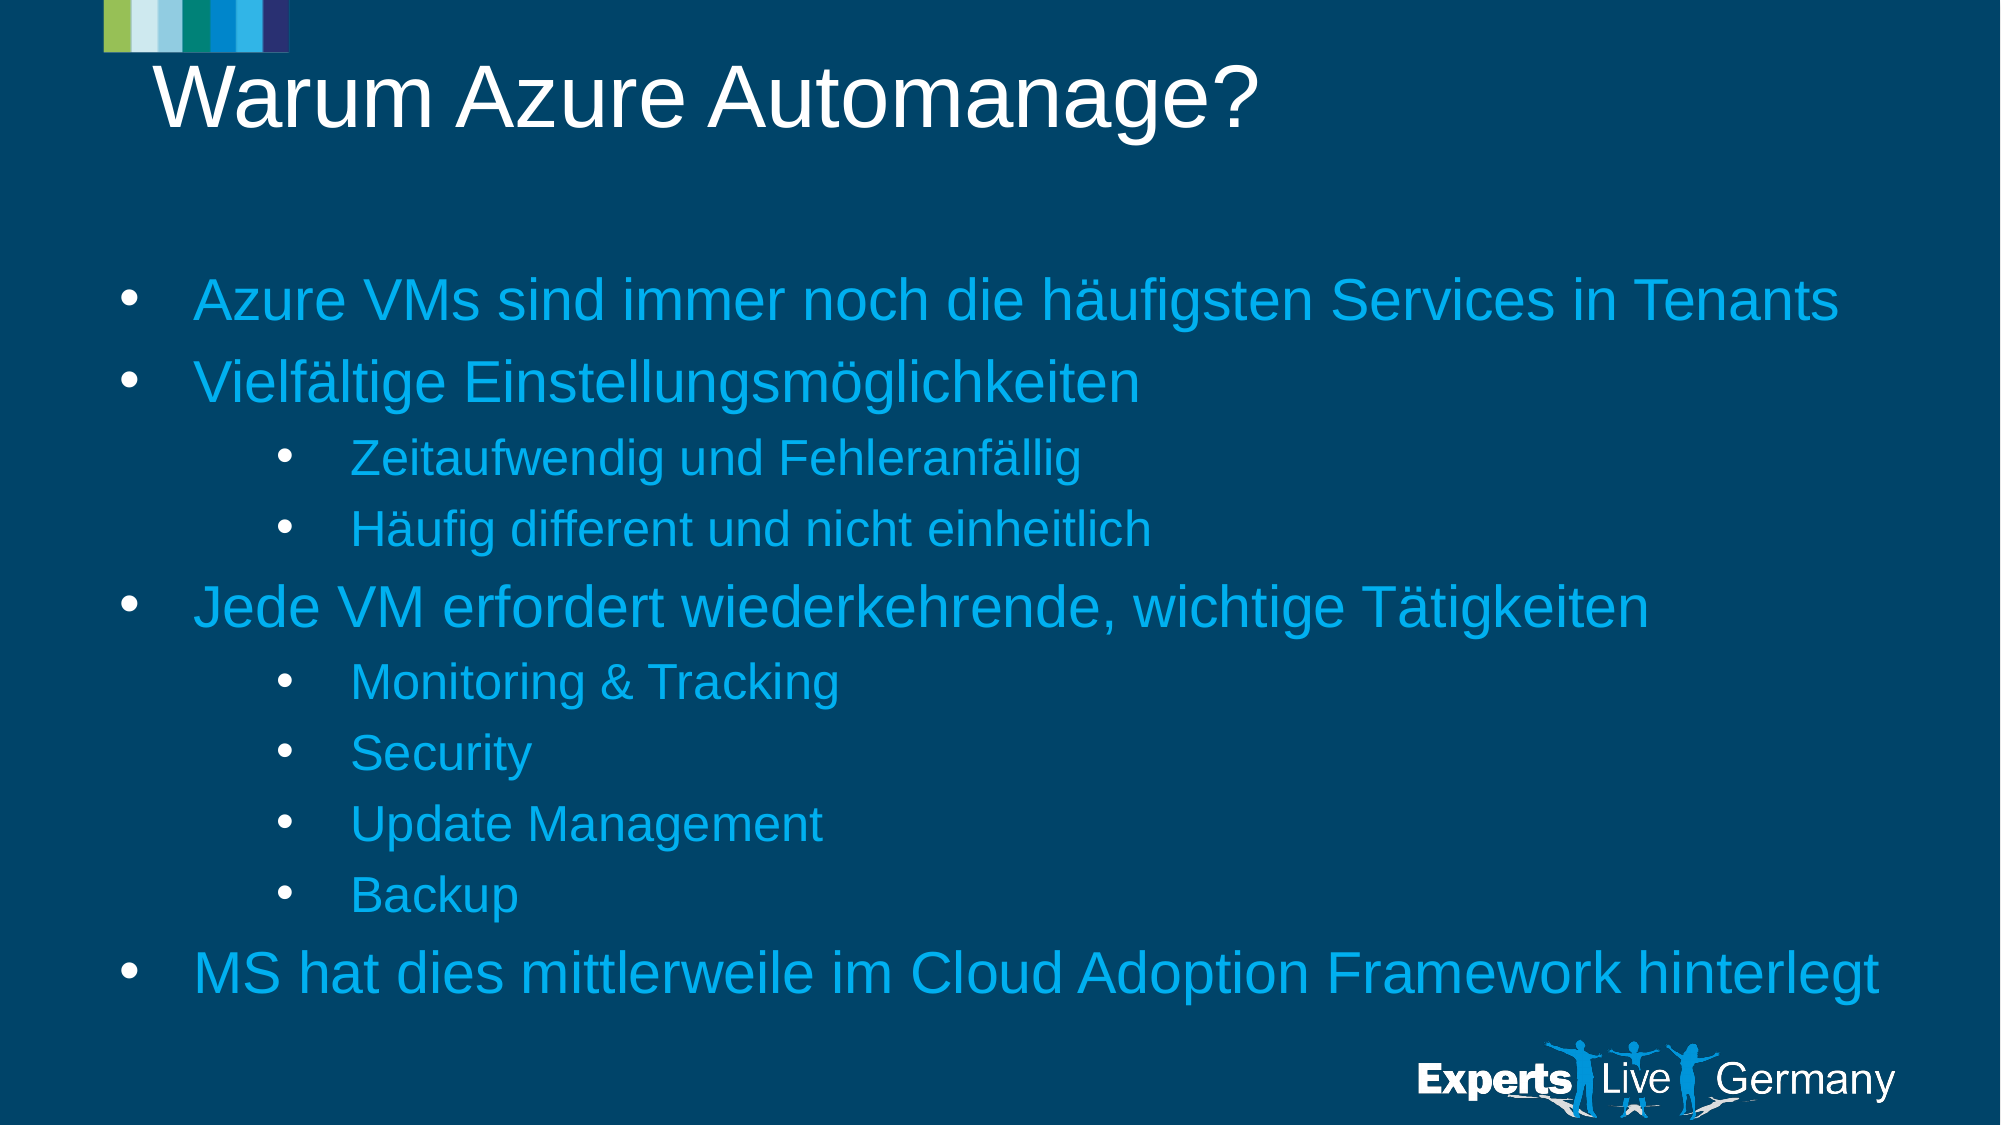

# Warum Azure Automanage?
Azure VMs sind immer noch die häufigsten Services in Tenants
Vielfältige Einstellungsmöglichkeiten
Zeitaufwendig und Fehleranfällig
Häufig different und nicht einheitlich
Jede VM erfordert wiederkehrende, wichtige Tätigkeiten
Monitoring & Tracking
Security
Update Management
Backup
MS hat dies mittlerweile im Cloud Adoption Framework hinterlegt